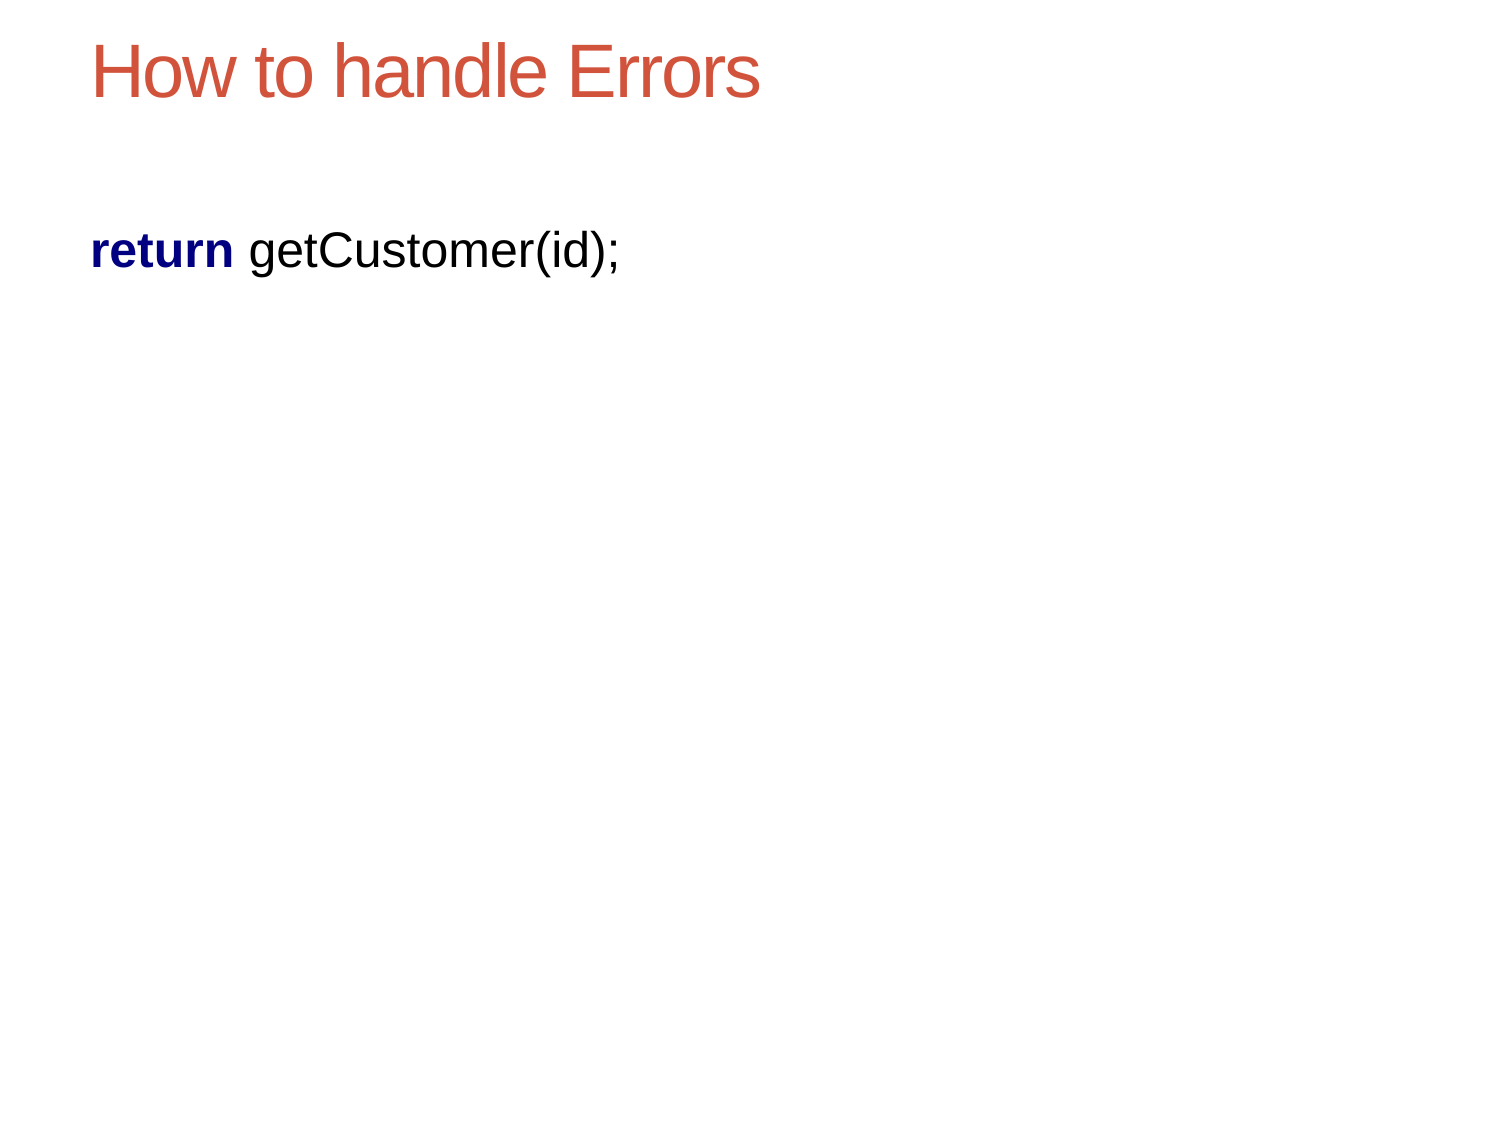

# How to handle Errors

return getCustomer(id);